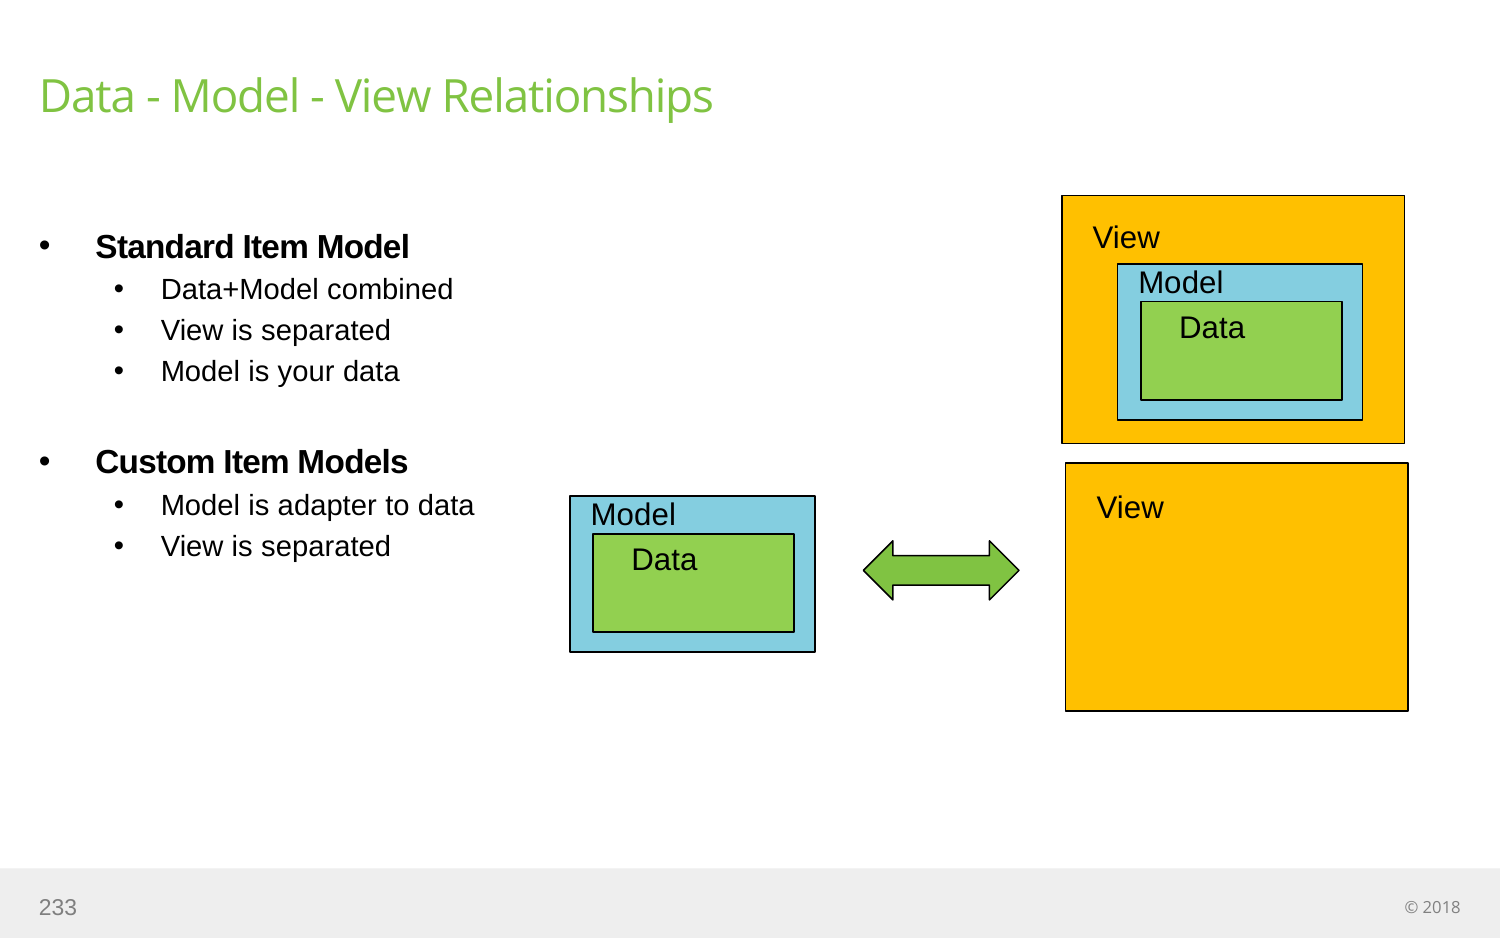

# Data - Model - View Relationships

View
Standard Item Model
Data+Model combined
View is separated
Model is your data

Custom Item Models
Model is adapter to data
View is separated
Model

Data

View
Model

Data

233
© 2018